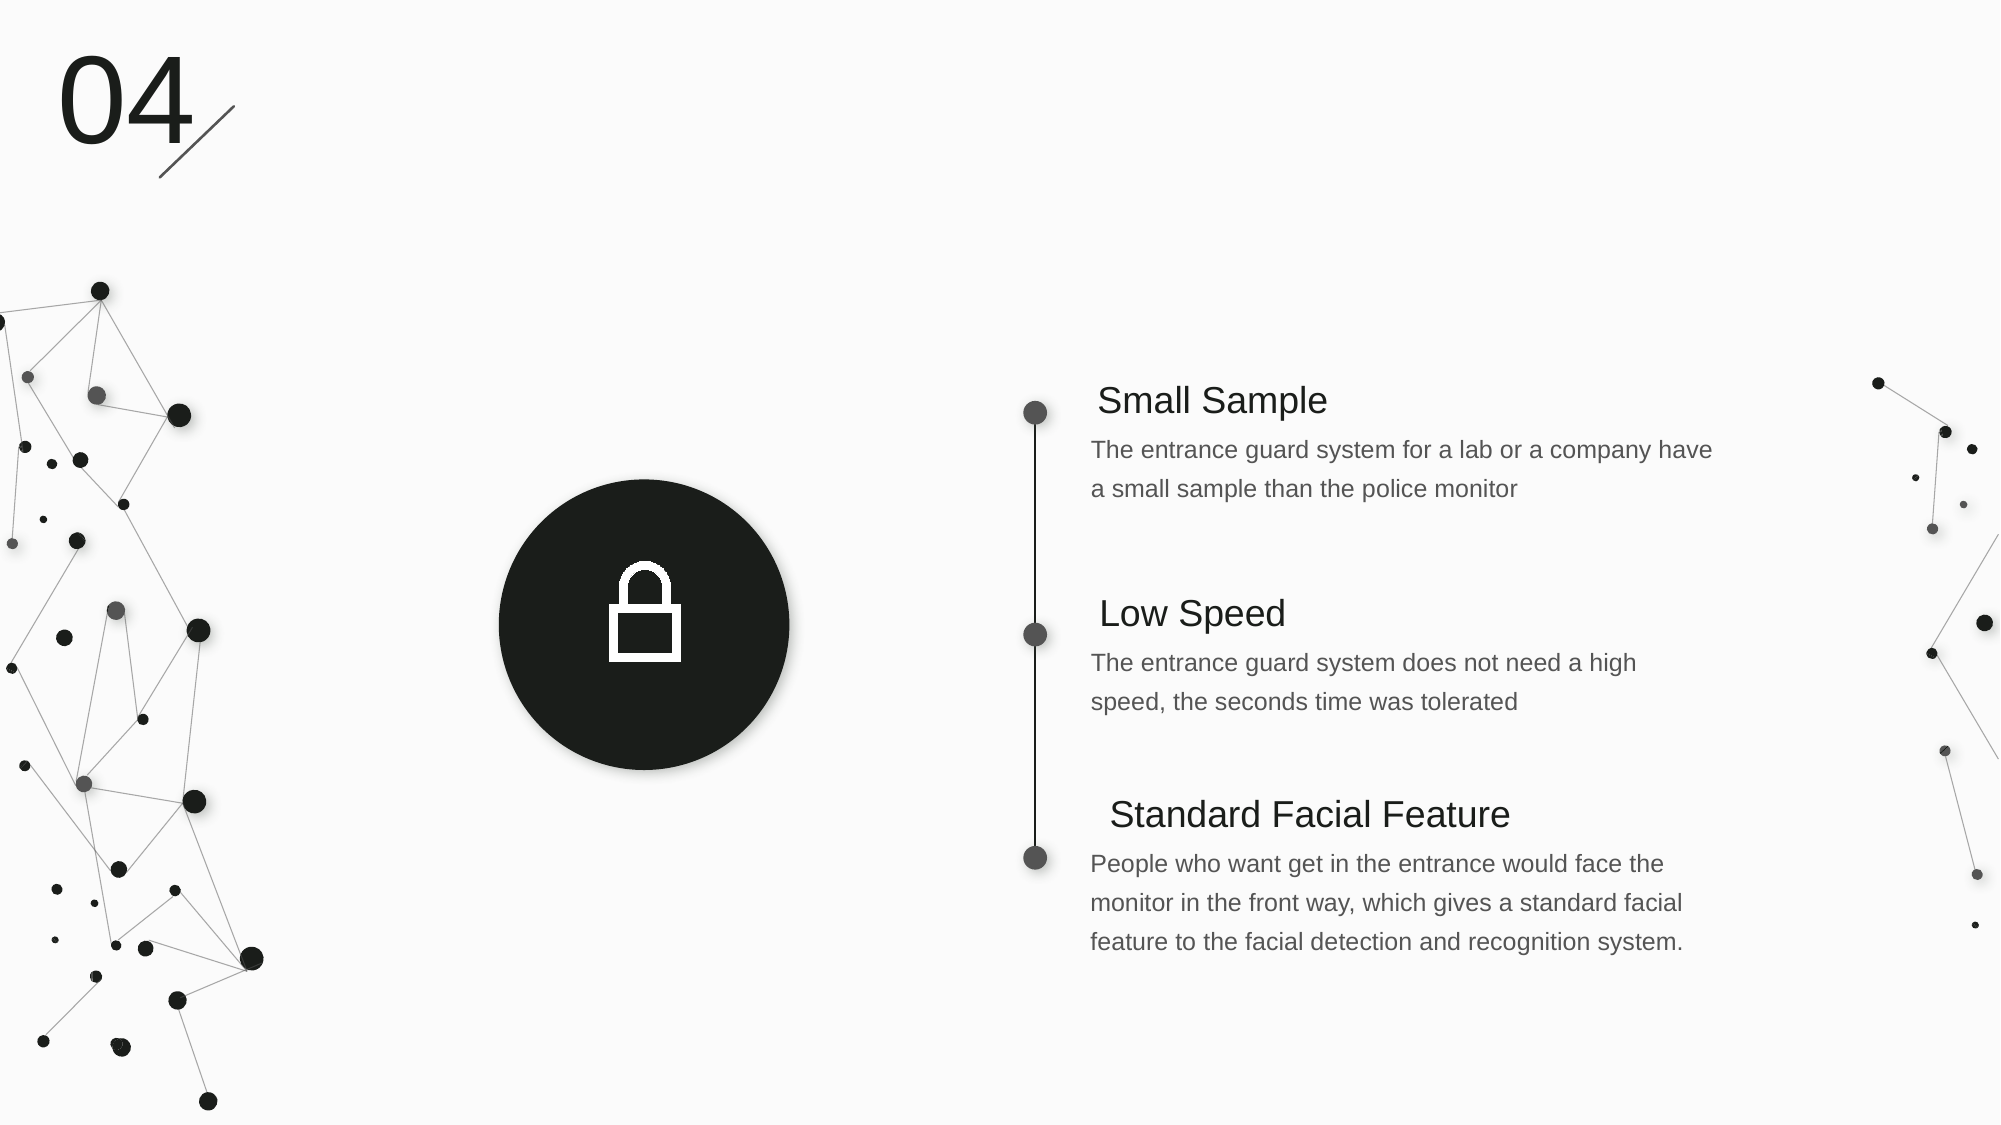

04

Small Sample

The entrance guard system for a lab or a company have a small sample than the police monitor

Low Speed

The entrance guard system does not need a high speed, the seconds time was tolerated

Standard Facial Feature

People who want get in the entrance would face the monitor in the front way, which gives a standard facial feature to the facial detection and recognition system.